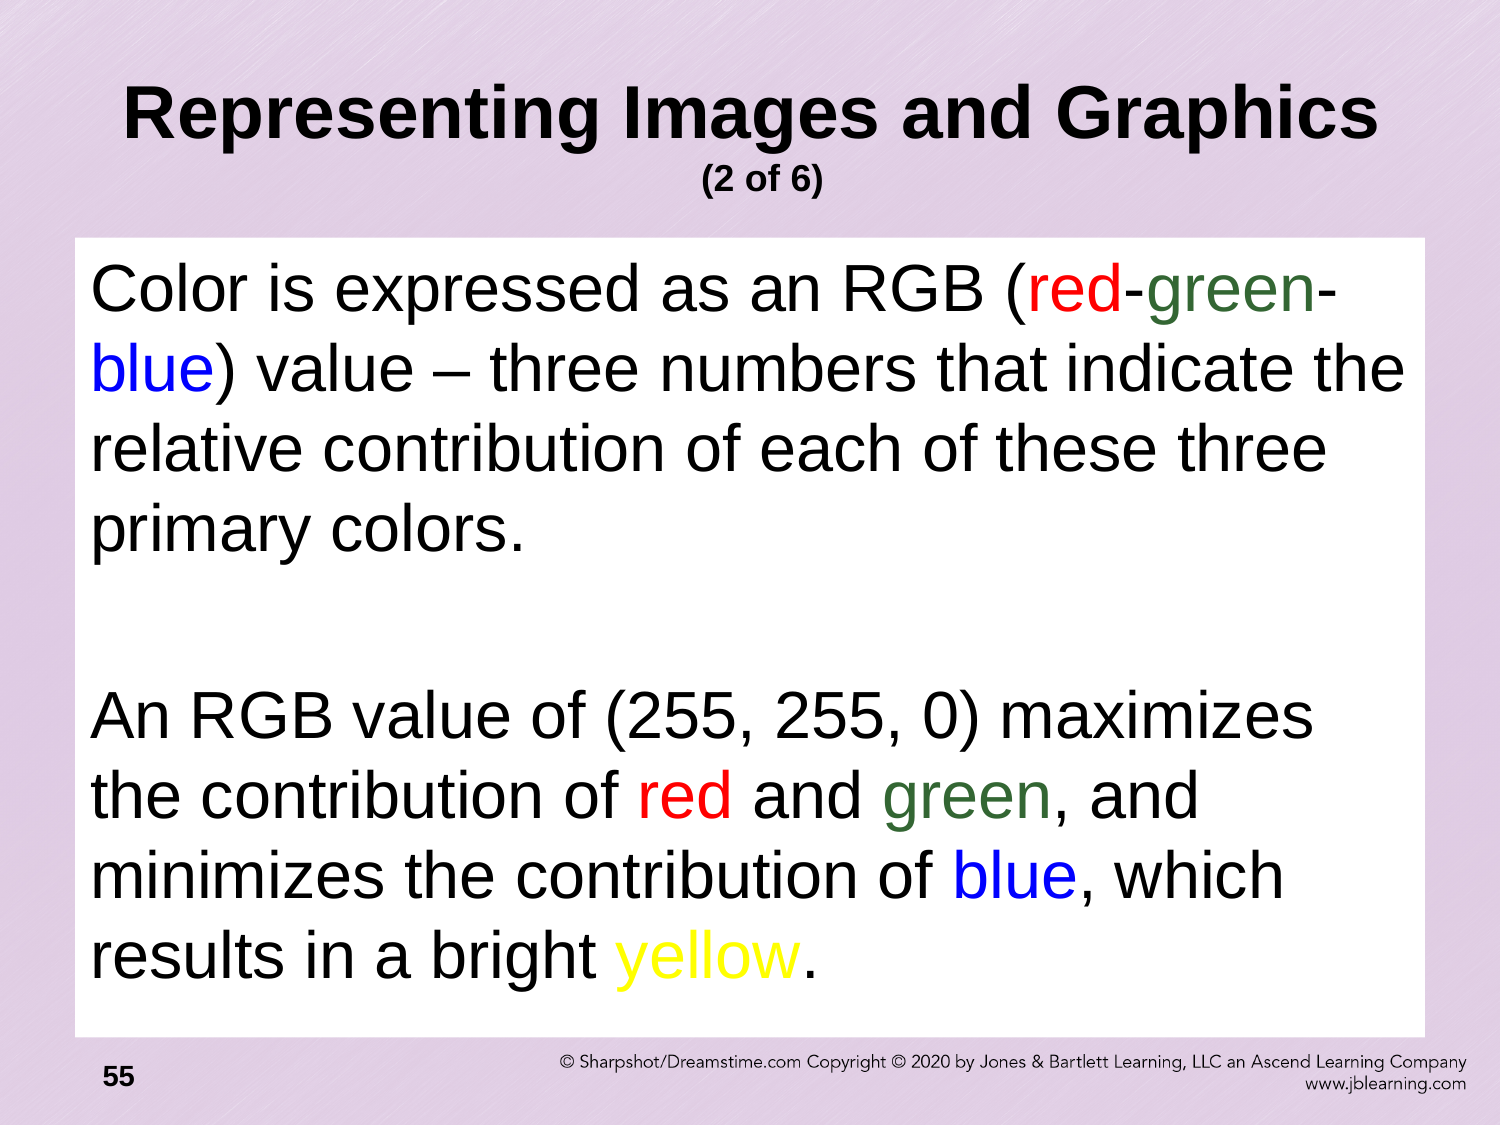

# Representing Images and Graphics (2 of 6)
Color is expressed as an RGB (red-green-blue) value – three numbers that indicate the relative contribution of each of these three primary colors.

An RGB value of (255, 255, 0) maximizes the contribution of red and green, and minimizes the contribution of blue, which results in a bright yellow.
55